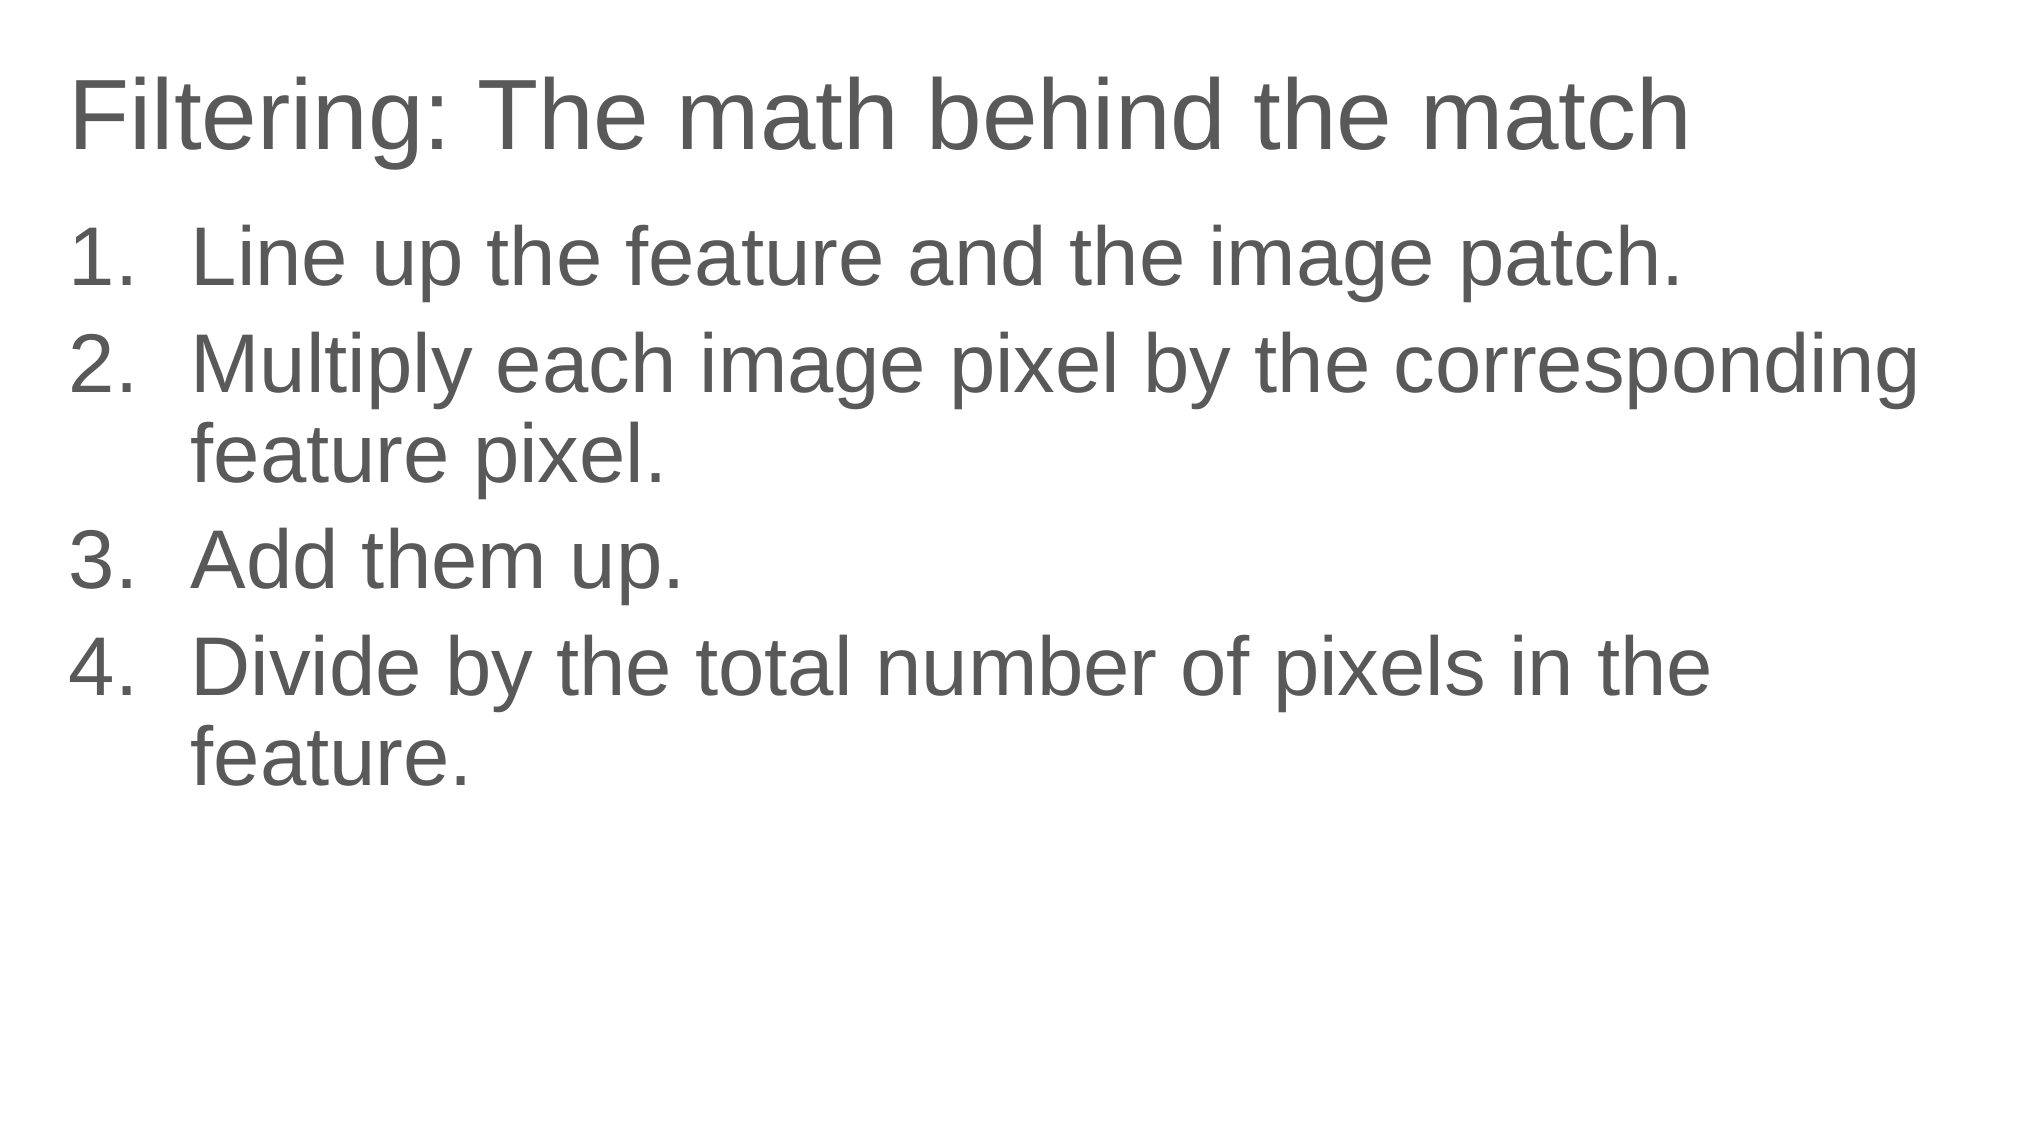

# Filtering: The math behind the match
Line up the feature and the image patch.
Multiply each image pixel by the corresponding feature pixel.
Add them up.
Divide by the total number of pixels in the feature.